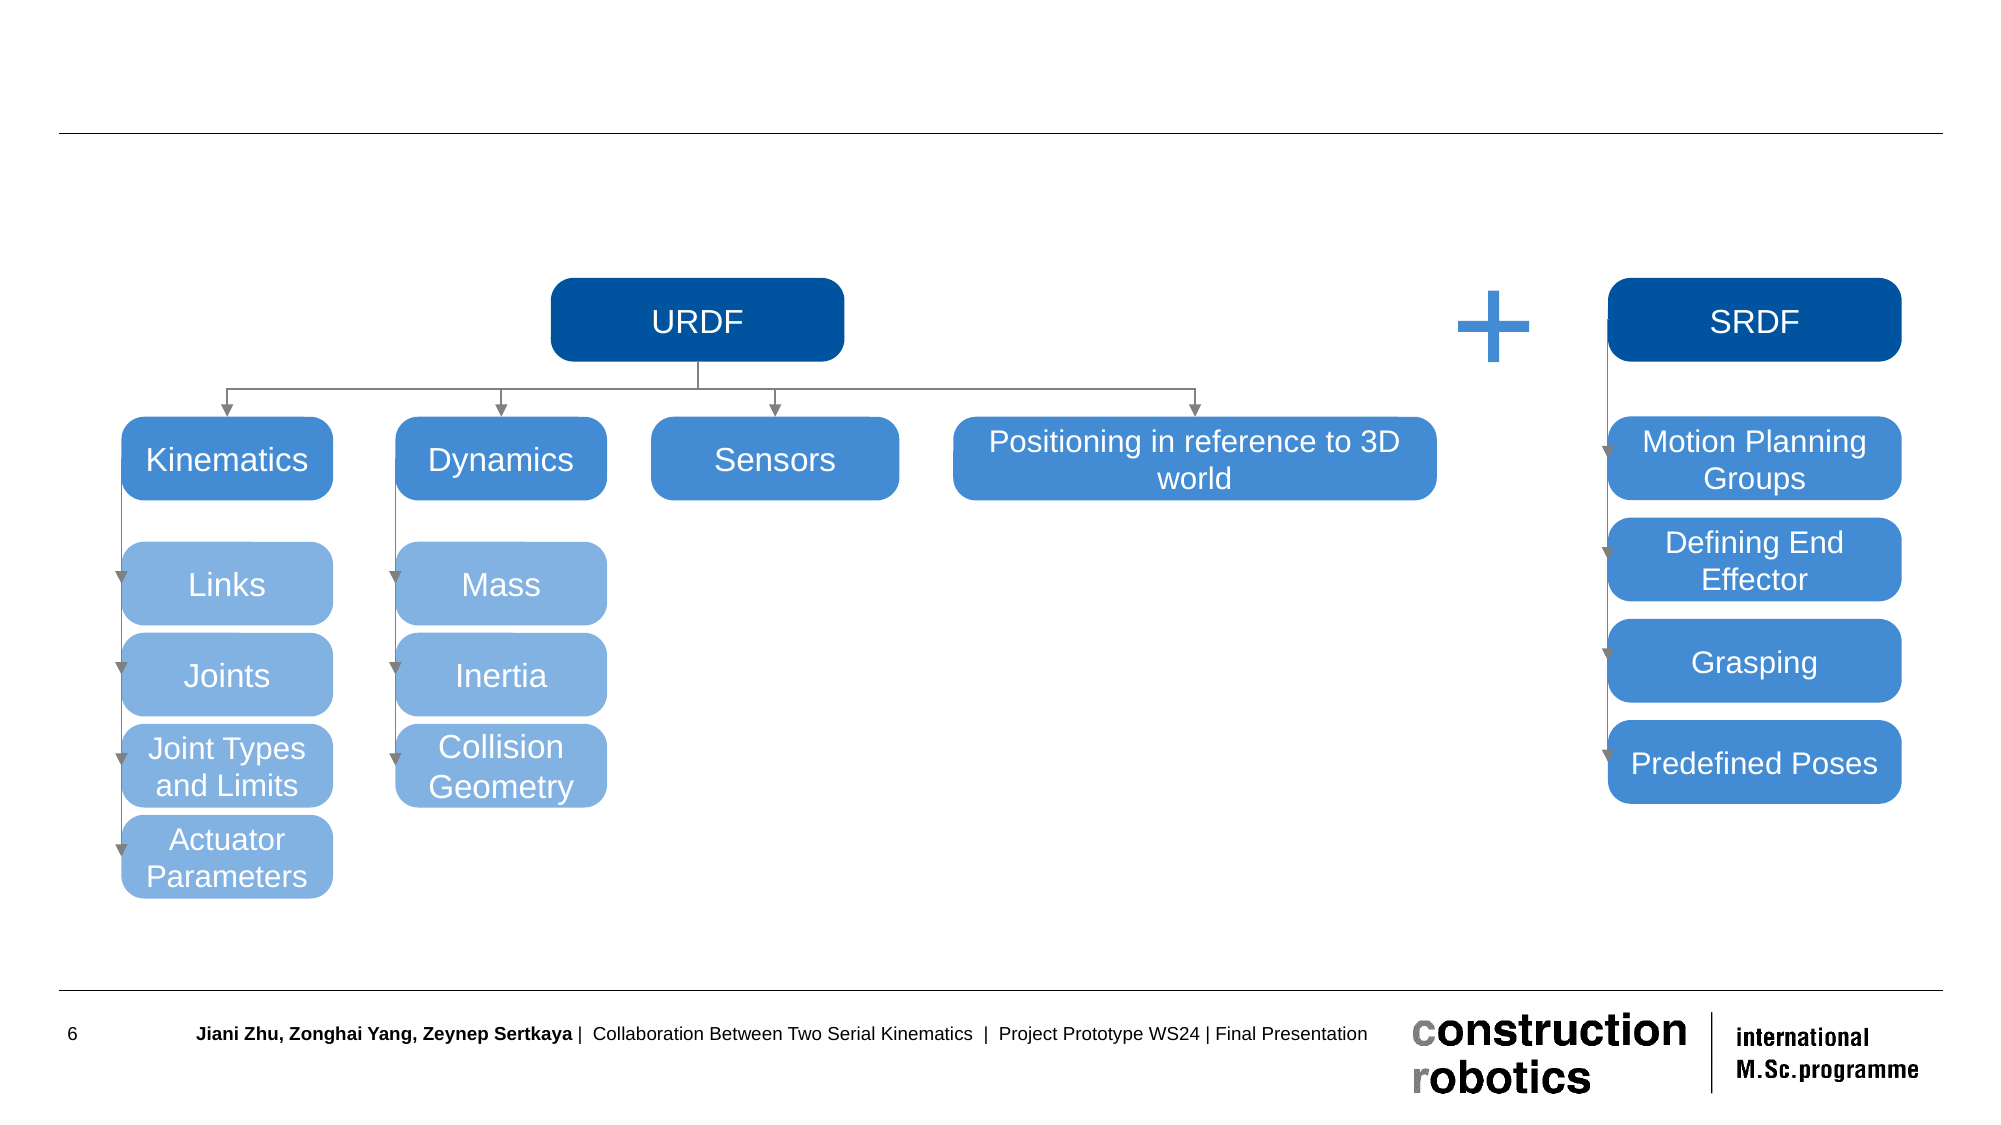

#

SRDF
URDF
Motion Planning Groups
Kinematics
Dynamics
Sensors
Positioning in reference to 3D world
Defining End Effector
Links
Mass
Grasping
Inertia
Joints
Predefined Poses
Collision Geometry
Joint Types and Limits
Actuator Parameters